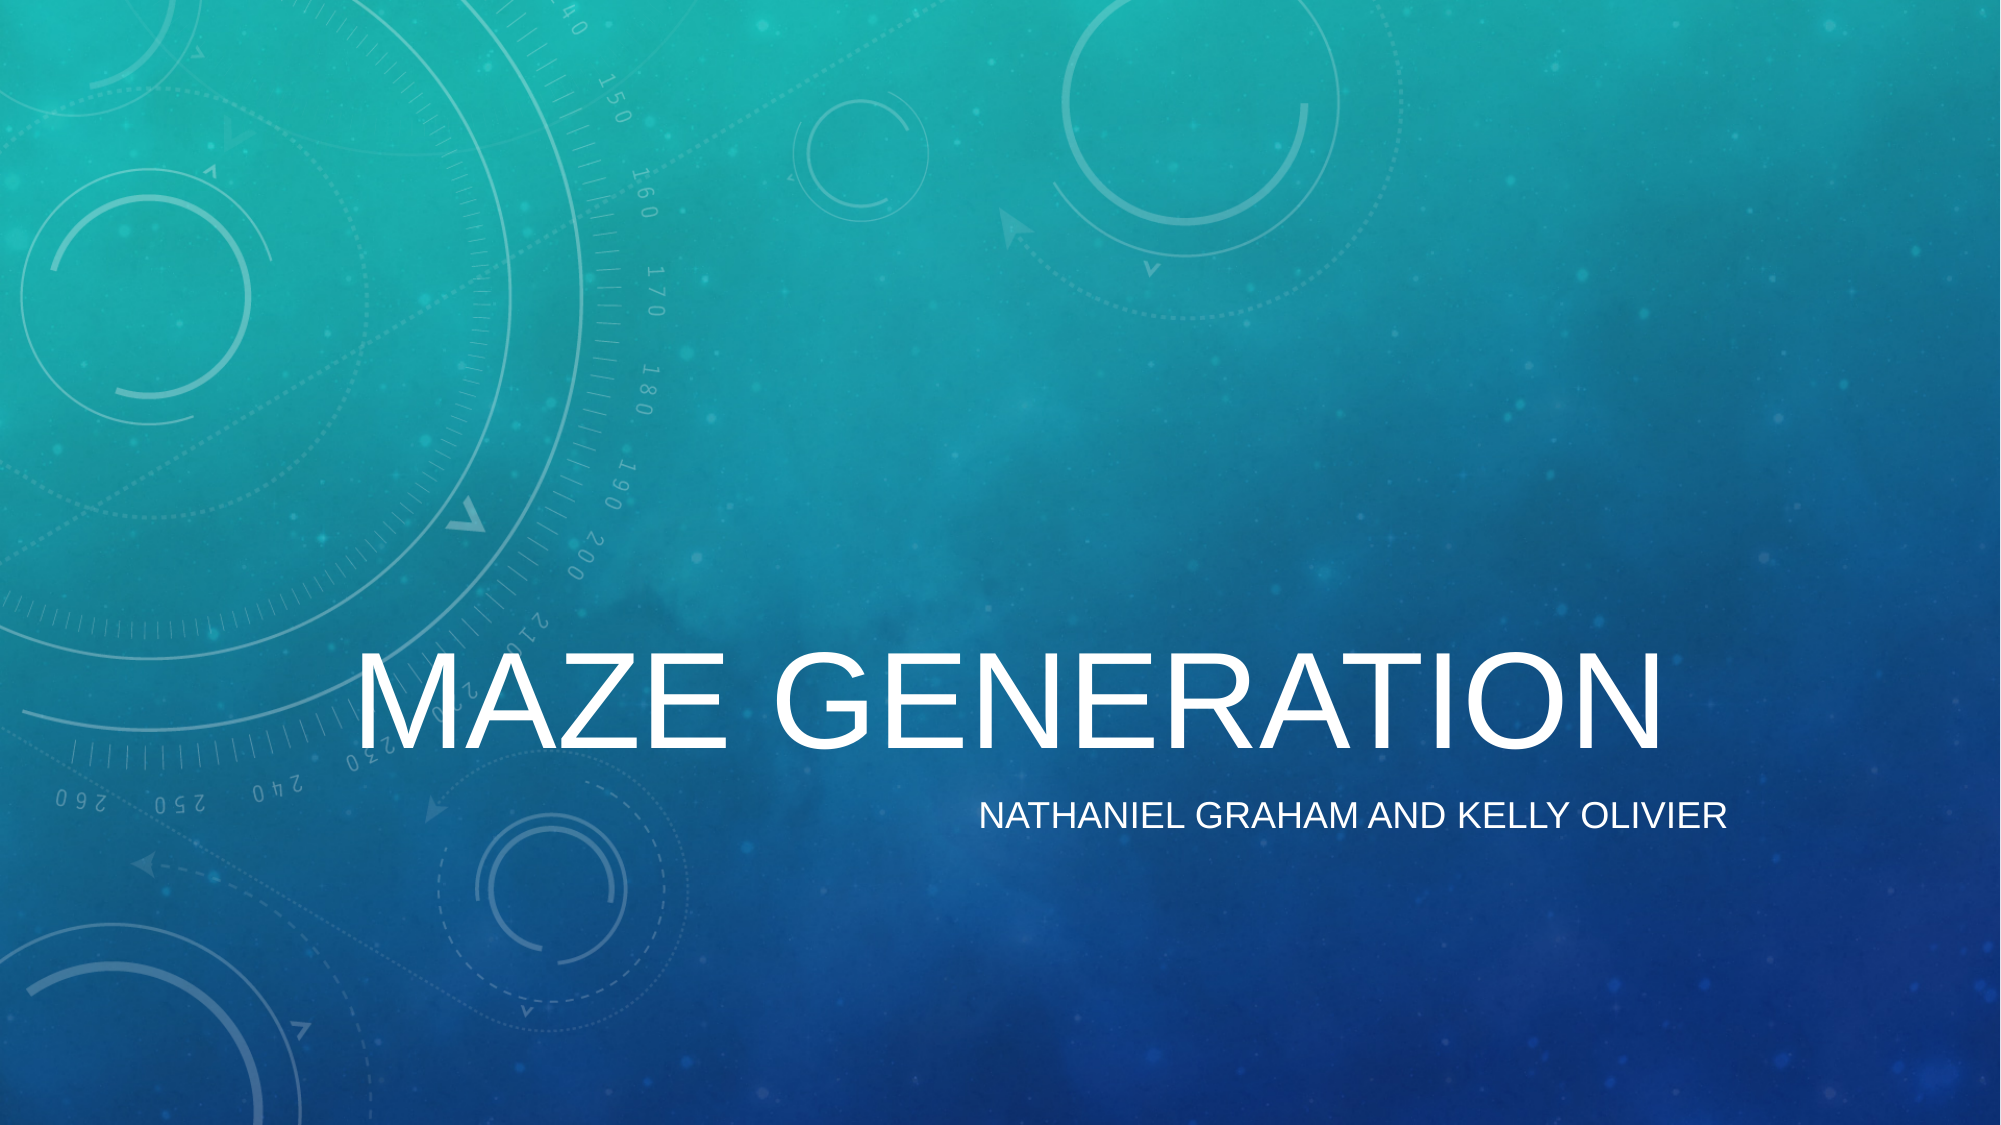

# Maze Generation
Nathaniel Graham and Kelly Olivier